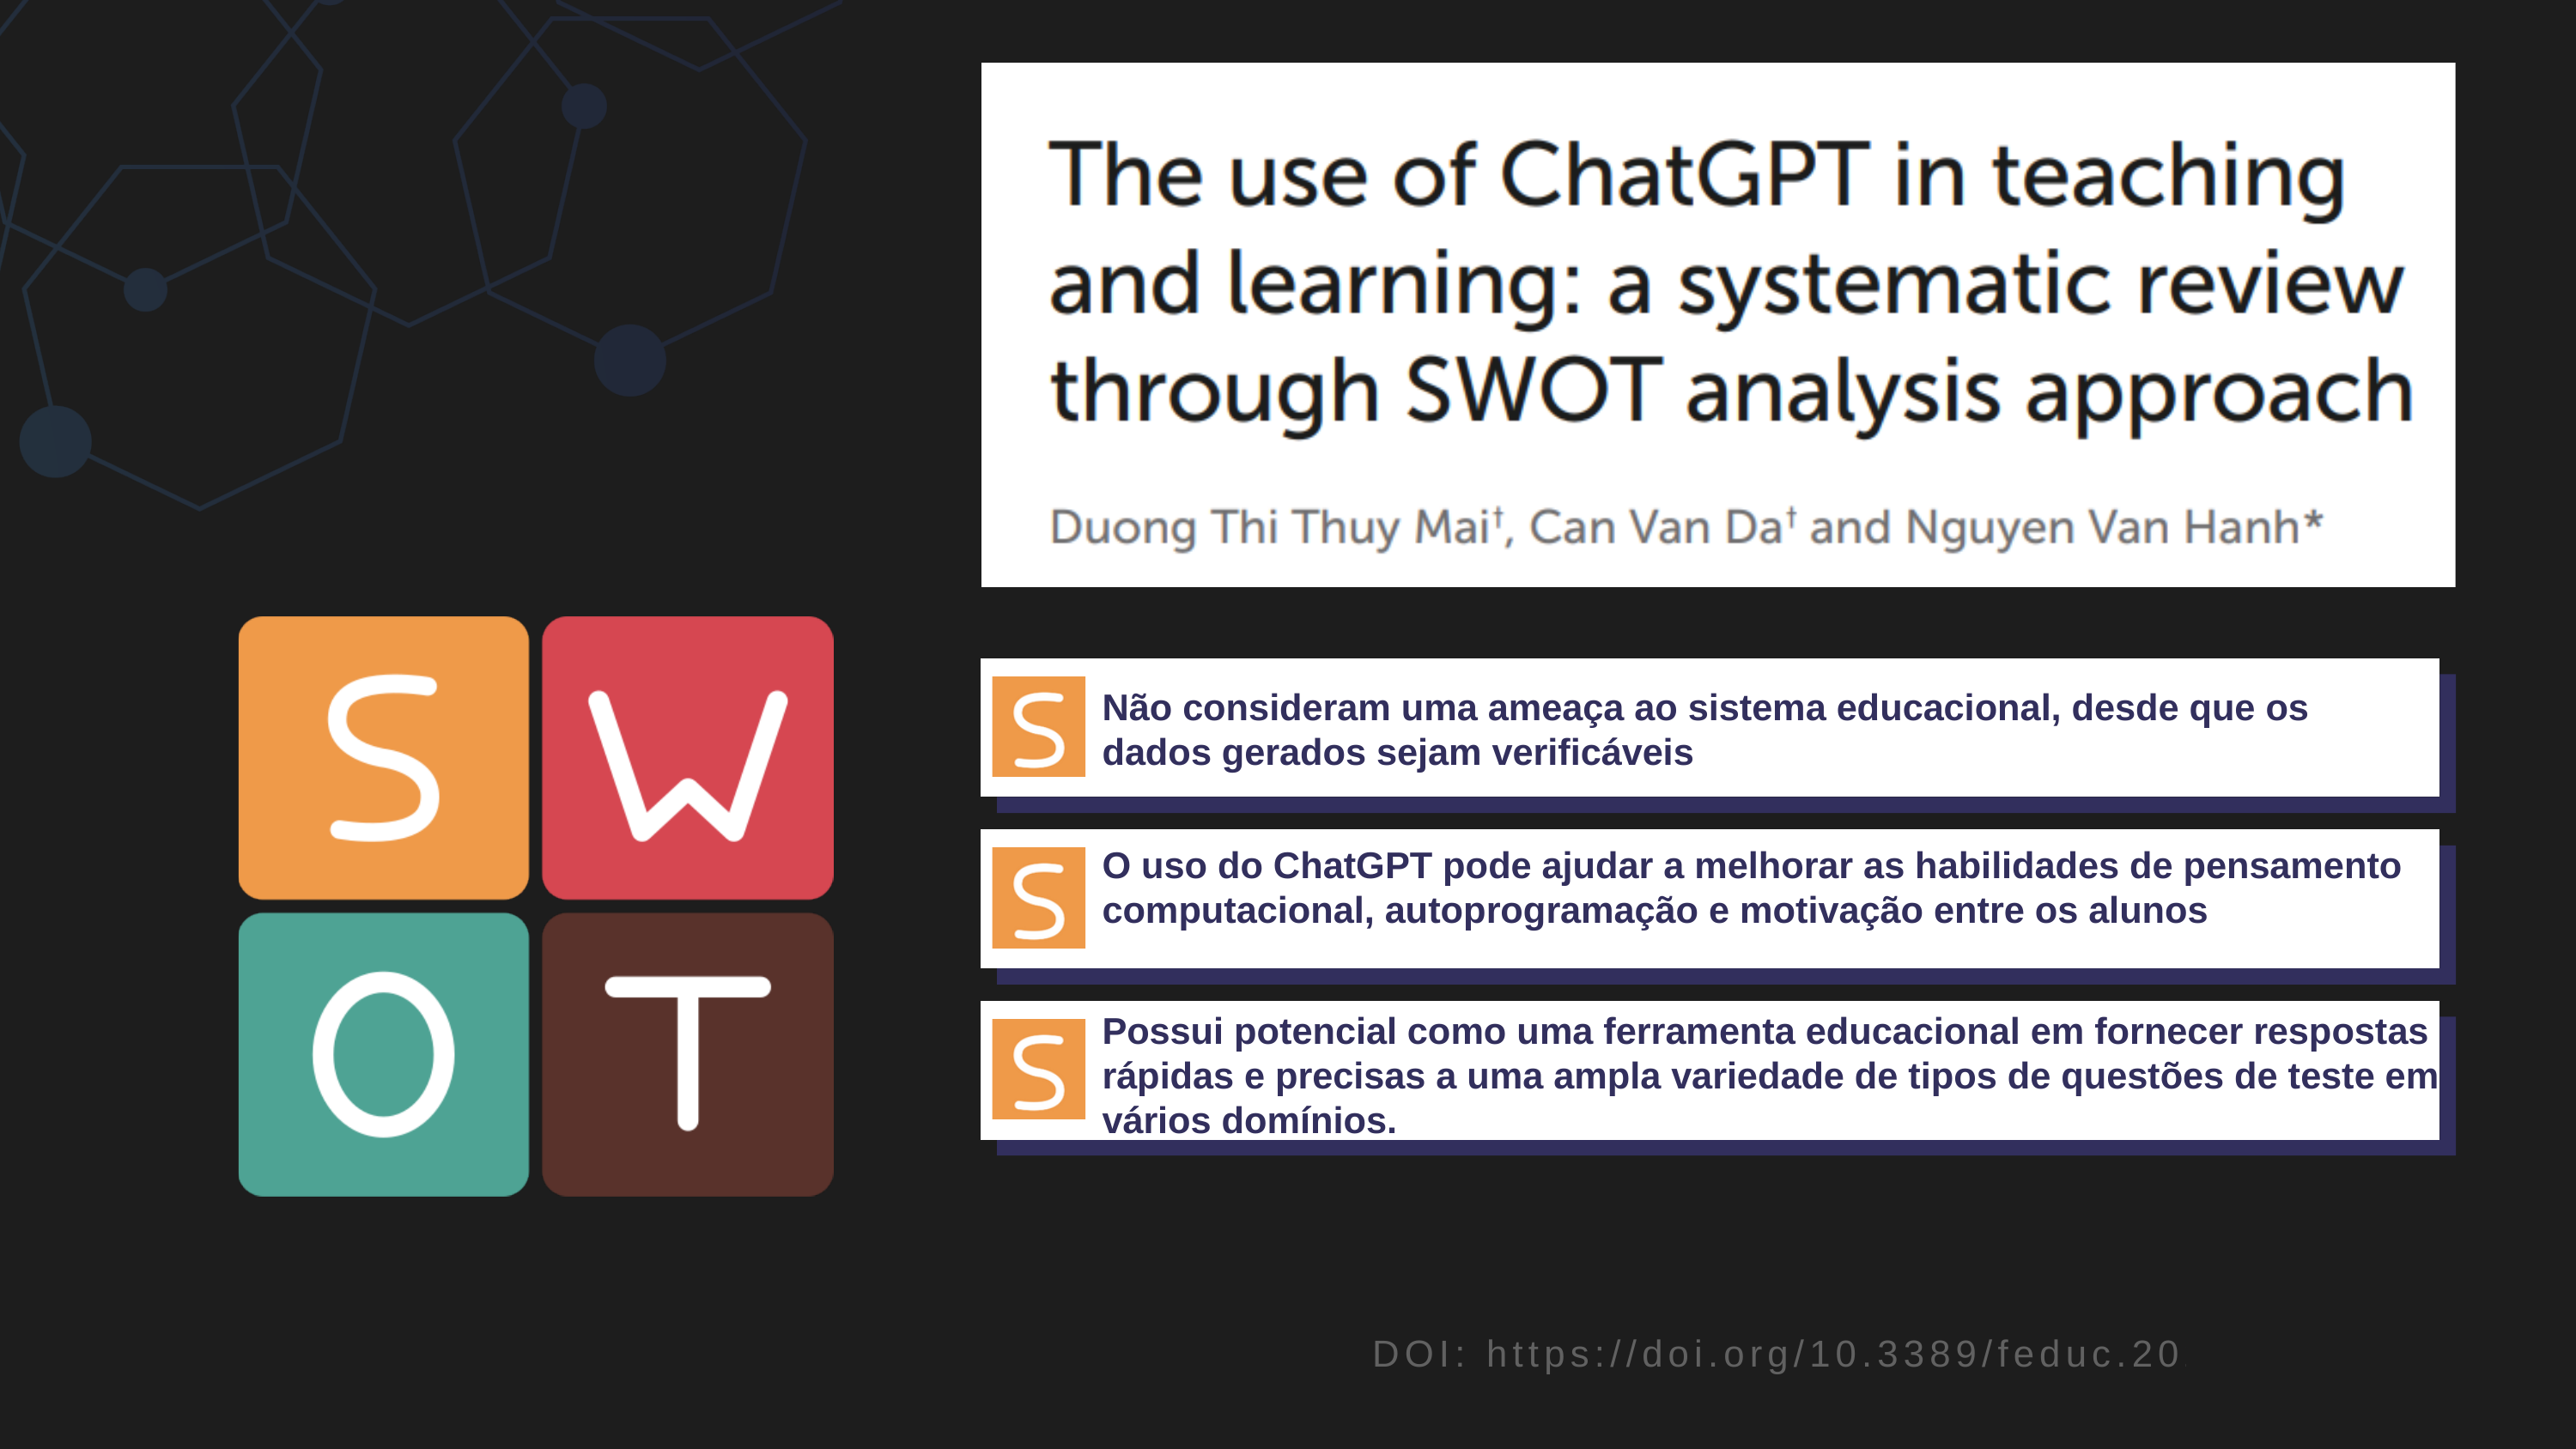

Não consideram uma ameaça ao sistema educacional, desde que os
dados gerados sejam verificáveis

O uso do ChatGPT pode ajudar a melhorar as habilidades de pensamento computacional, autoprogramação e motivação entre os alunos

Possui potencial como uma ferramenta educacional em fornecer respostas rápidas e precisas a uma ampla variedade de tipos de questões de teste em vários domínios.

DOI: https://doi.org/10.3389/feduc.2024.1328769